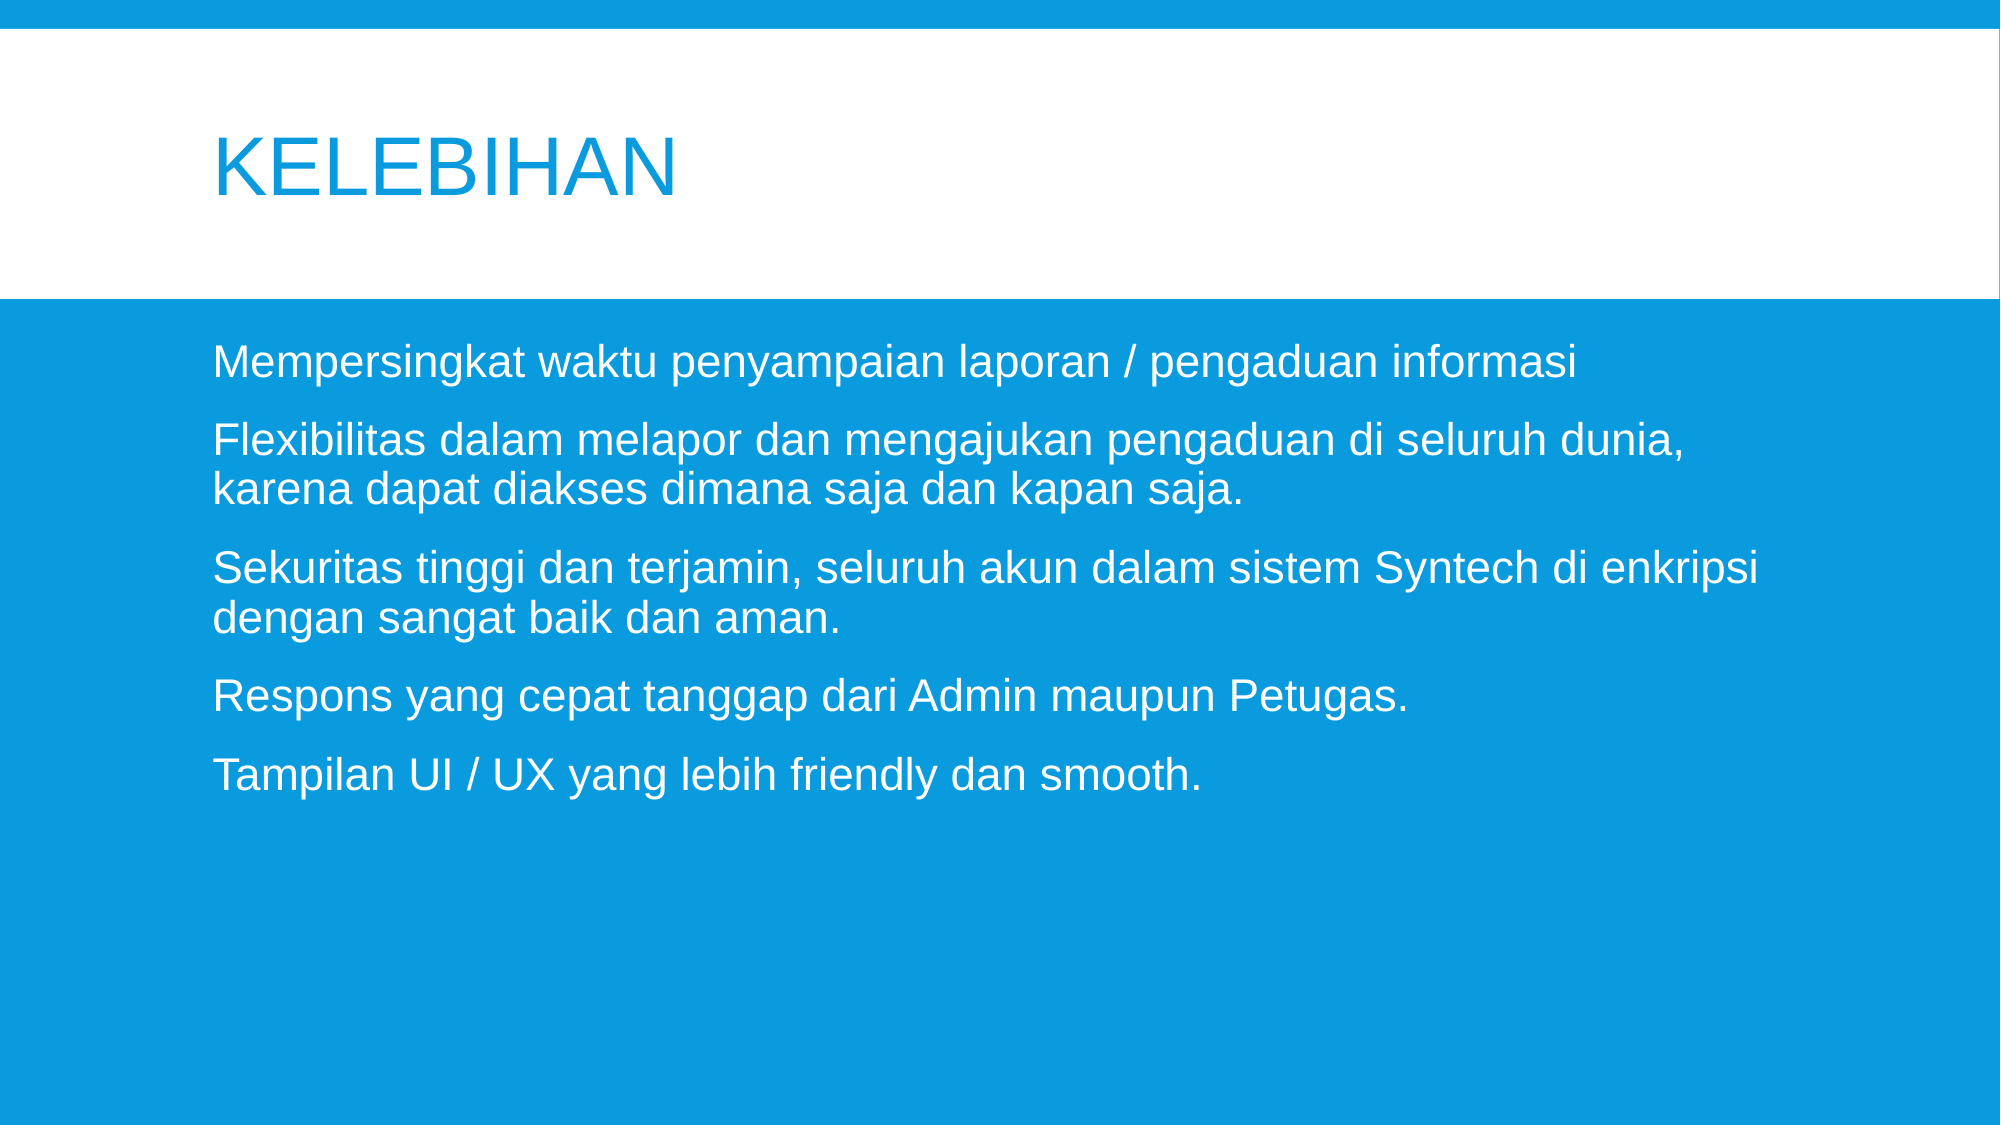

# kelebihan
Mempersingkat waktu penyampaian laporan / pengaduan informasi
Flexibilitas dalam melapor dan mengajukan pengaduan di seluruh dunia, karena dapat diakses dimana saja dan kapan saja.
Sekuritas tinggi dan terjamin, seluruh akun dalam sistem Syntech di enkripsi dengan sangat baik dan aman.
Respons yang cepat tanggap dari Admin maupun Petugas.
Tampilan UI / UX yang lebih friendly dan smooth.